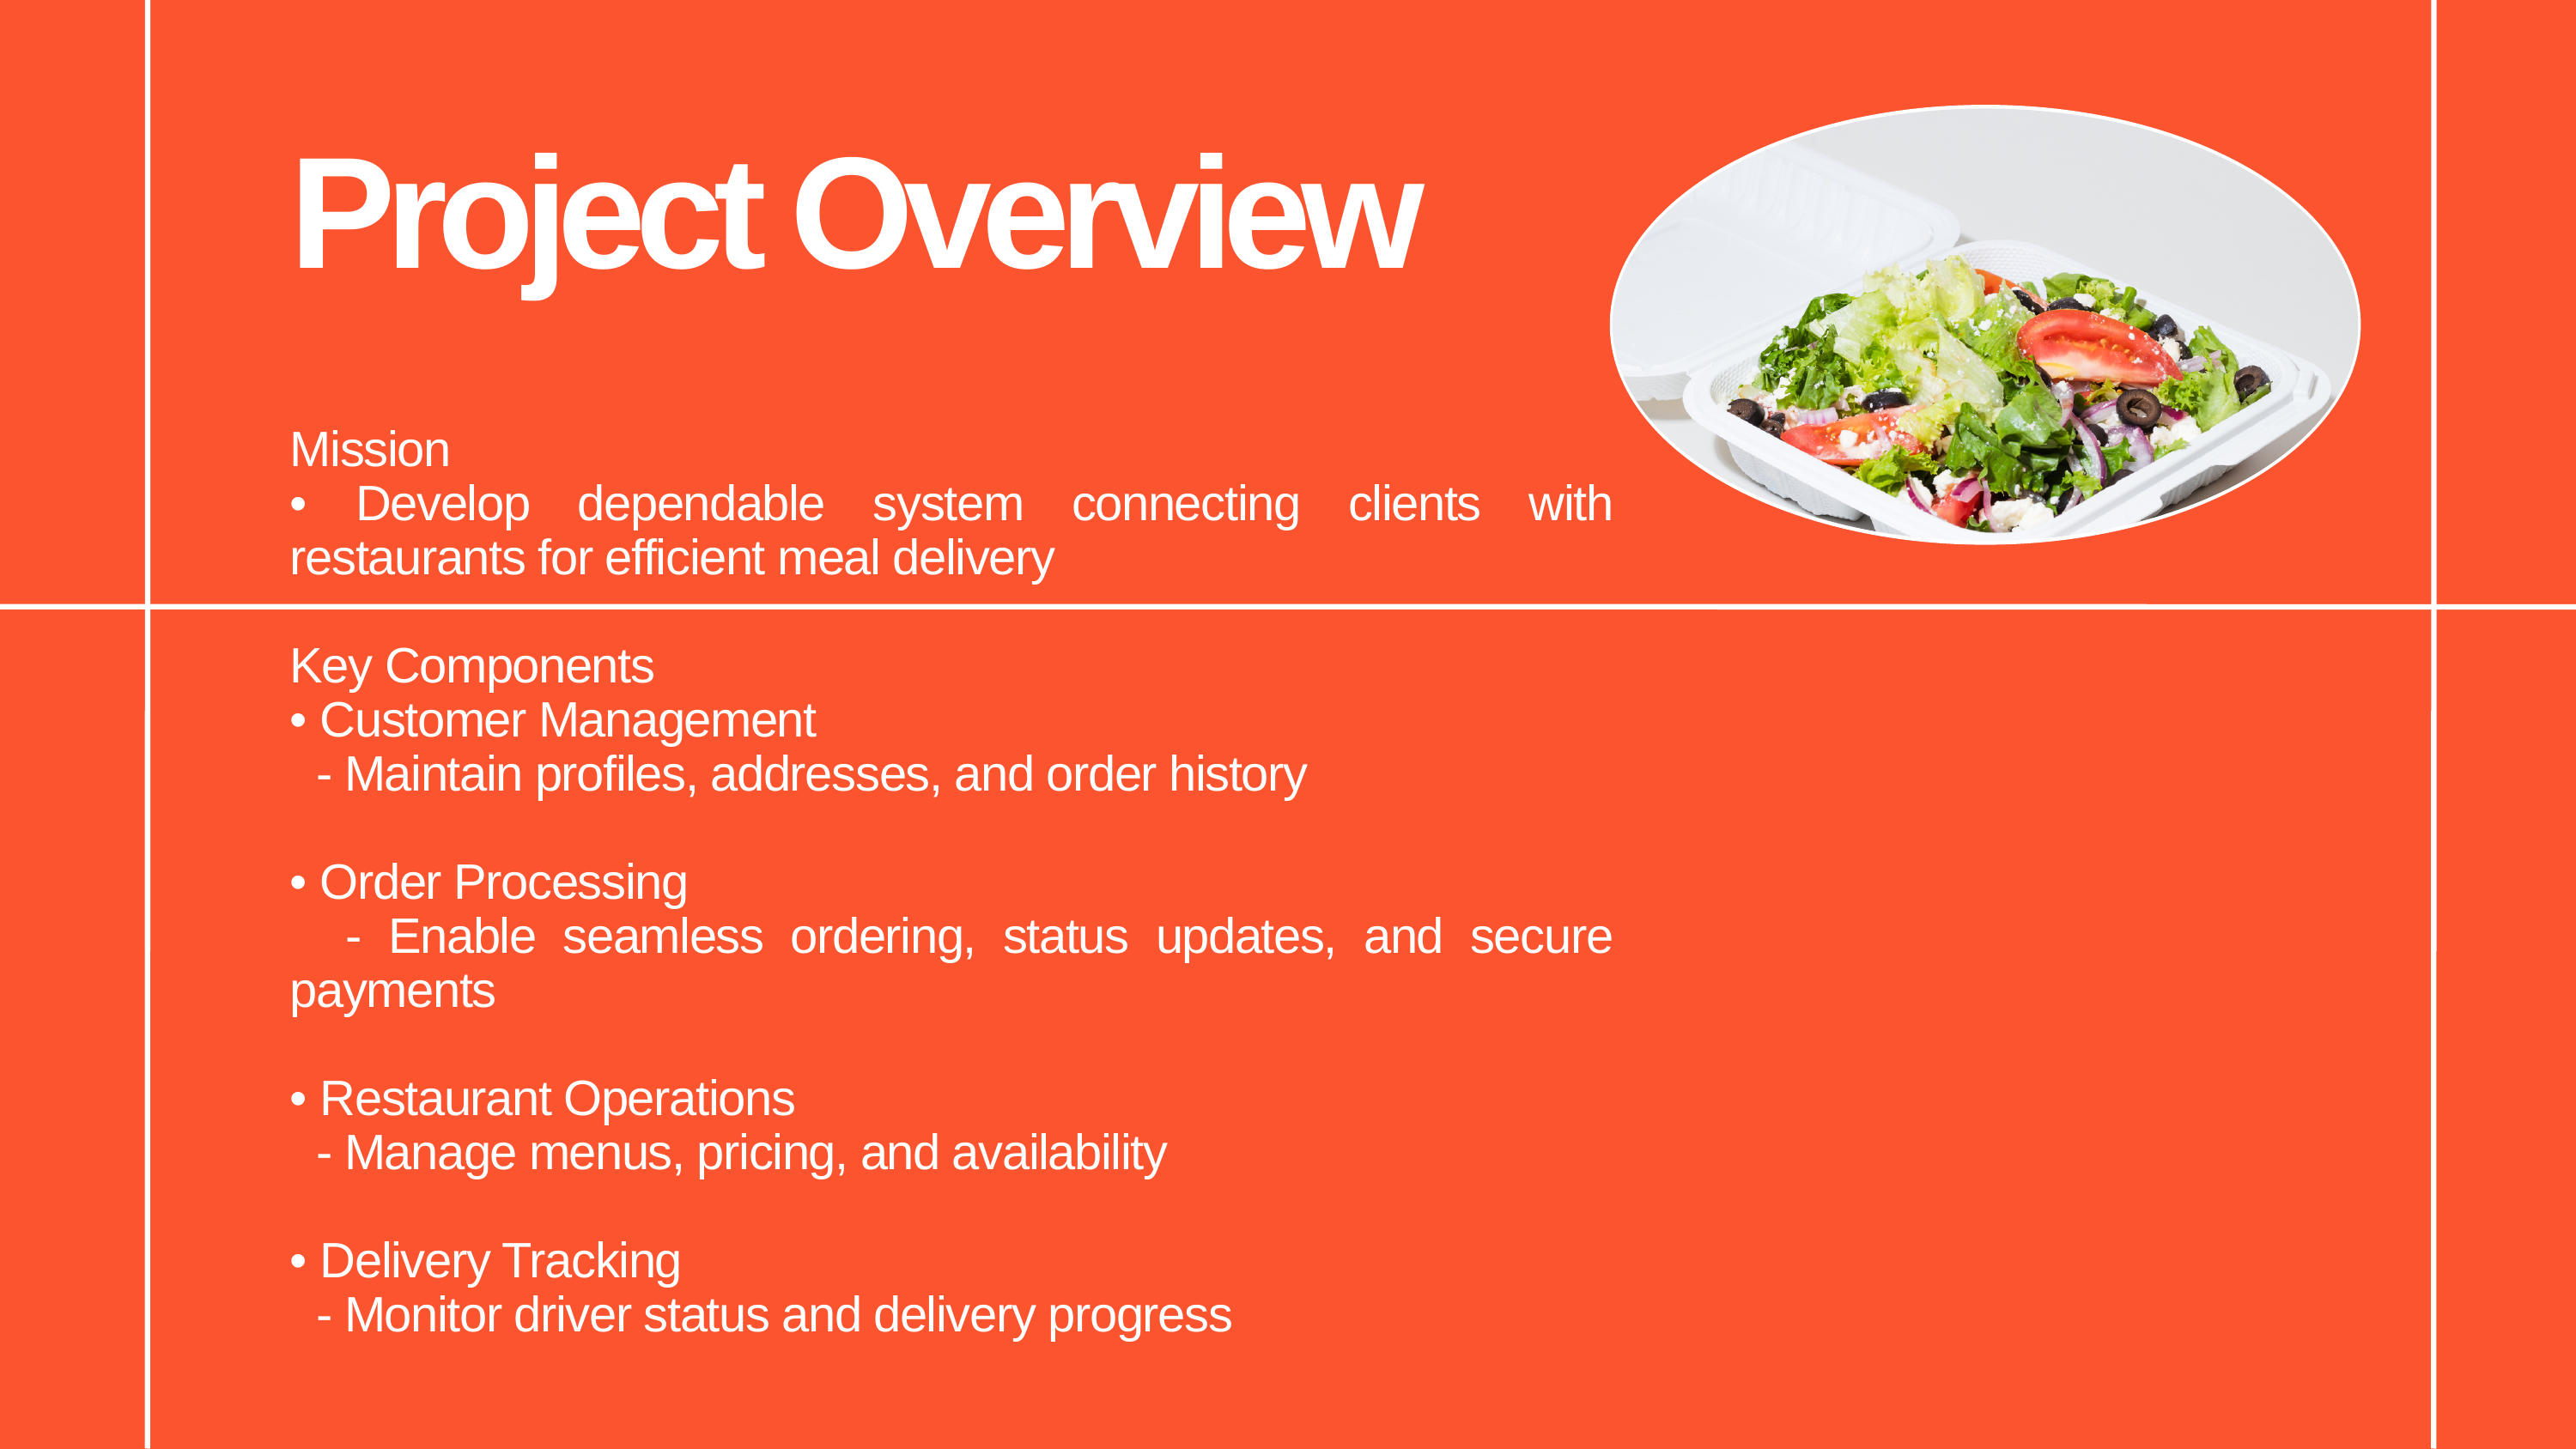

Project Overview
Mission
• Develop dependable system connecting clients with restaurants for efficient meal delivery

Key Components
• Customer Management
  - Maintain profiles, addresses, and order history

• Order Processing
  - Enable seamless ordering, status updates, and secure payments

• Restaurant Operations
  - Manage menus, pricing, and availability

• Delivery Tracking
  - Monitor driver status and delivery progress